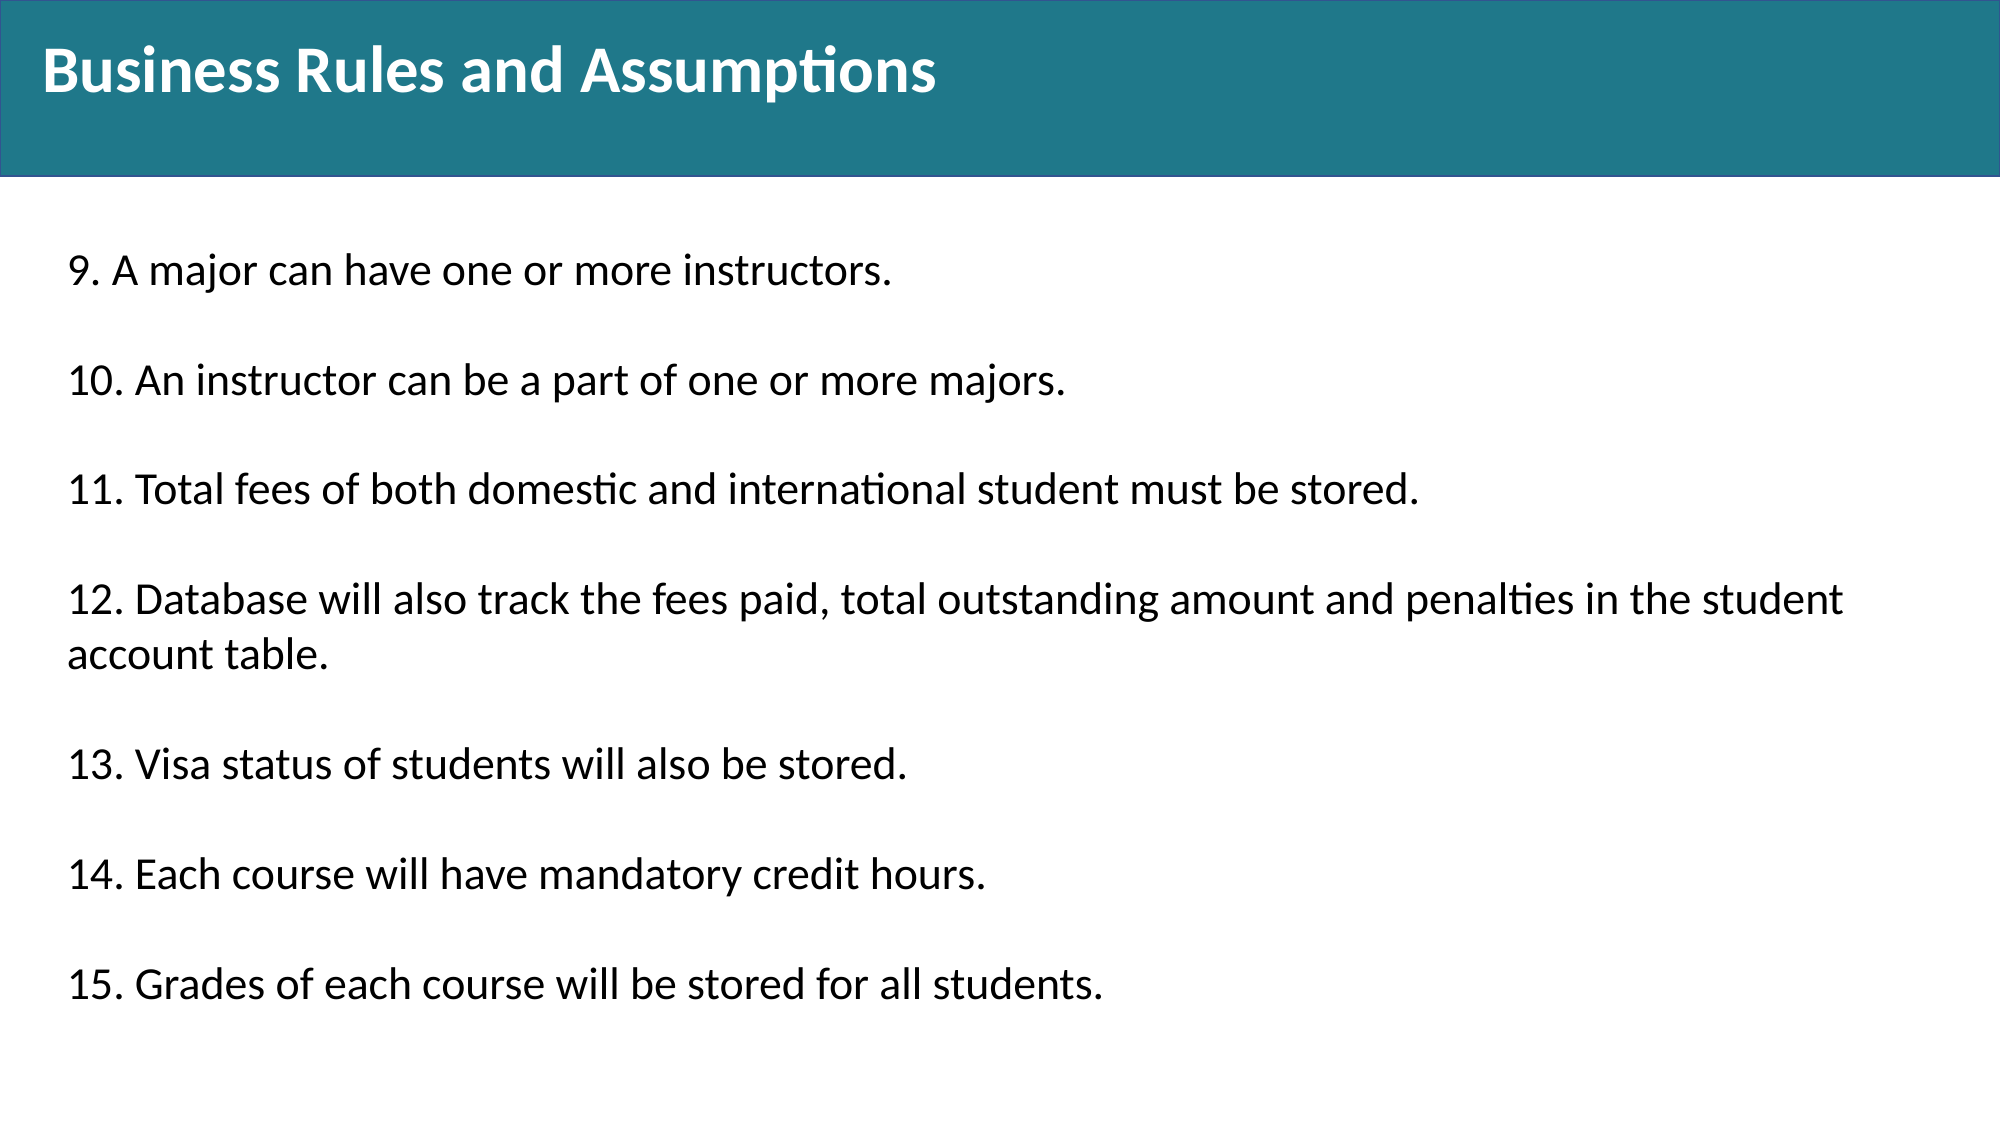

Business Rules and Assumptions

9. A major can have one or more instructors.

10. An instructor can be a part of one or more majors.

11. Total fees of both domestic and international student must be stored.
12. Database will also track the fees paid, total outstanding amount and penalties in the student account table.

13. Visa status of students will also be stored.

14. Each course will have mandatory credit hours.

15. Grades of each course will be stored for all students.